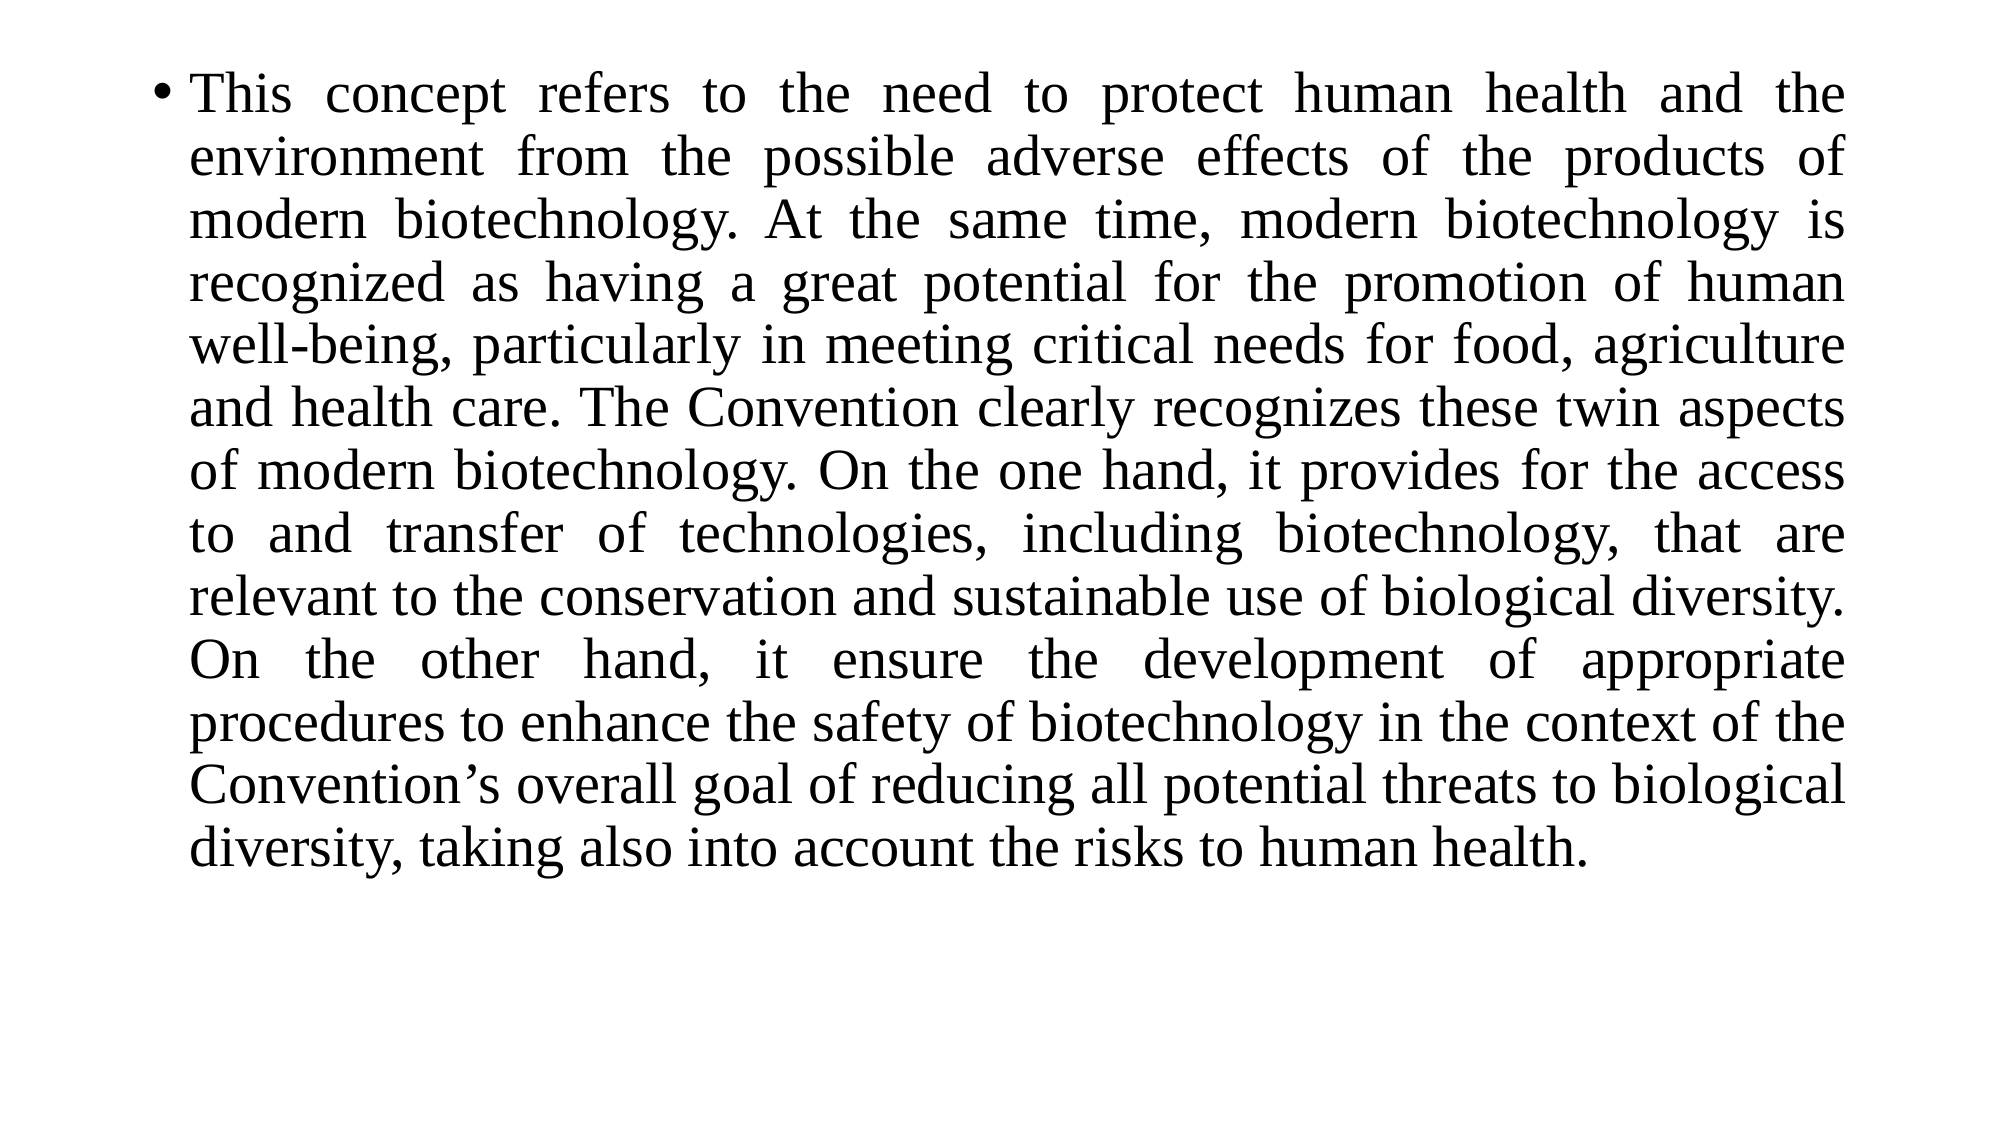

This concept refers to the need to protect human health and the environment from the possible adverse effects of the products of modern biotechnology. At the same time, modern biotechnology is recognized as having a great potential for the promotion of human well-being, particularly in meeting critical needs for food, agriculture and health care. The Convention clearly recognizes these twin aspects of modern biotechnology. On the one hand, it provides for the access to and transfer of technologies, including biotechnology, that are relevant to the conservation and sustainable use of biological diversity. On the other hand, it ensure the development of appropriate procedures to enhance the safety of biotechnology in the context of the Convention’s overall goal of reducing all potential threats to biological diversity, taking also into account the risks to human health.